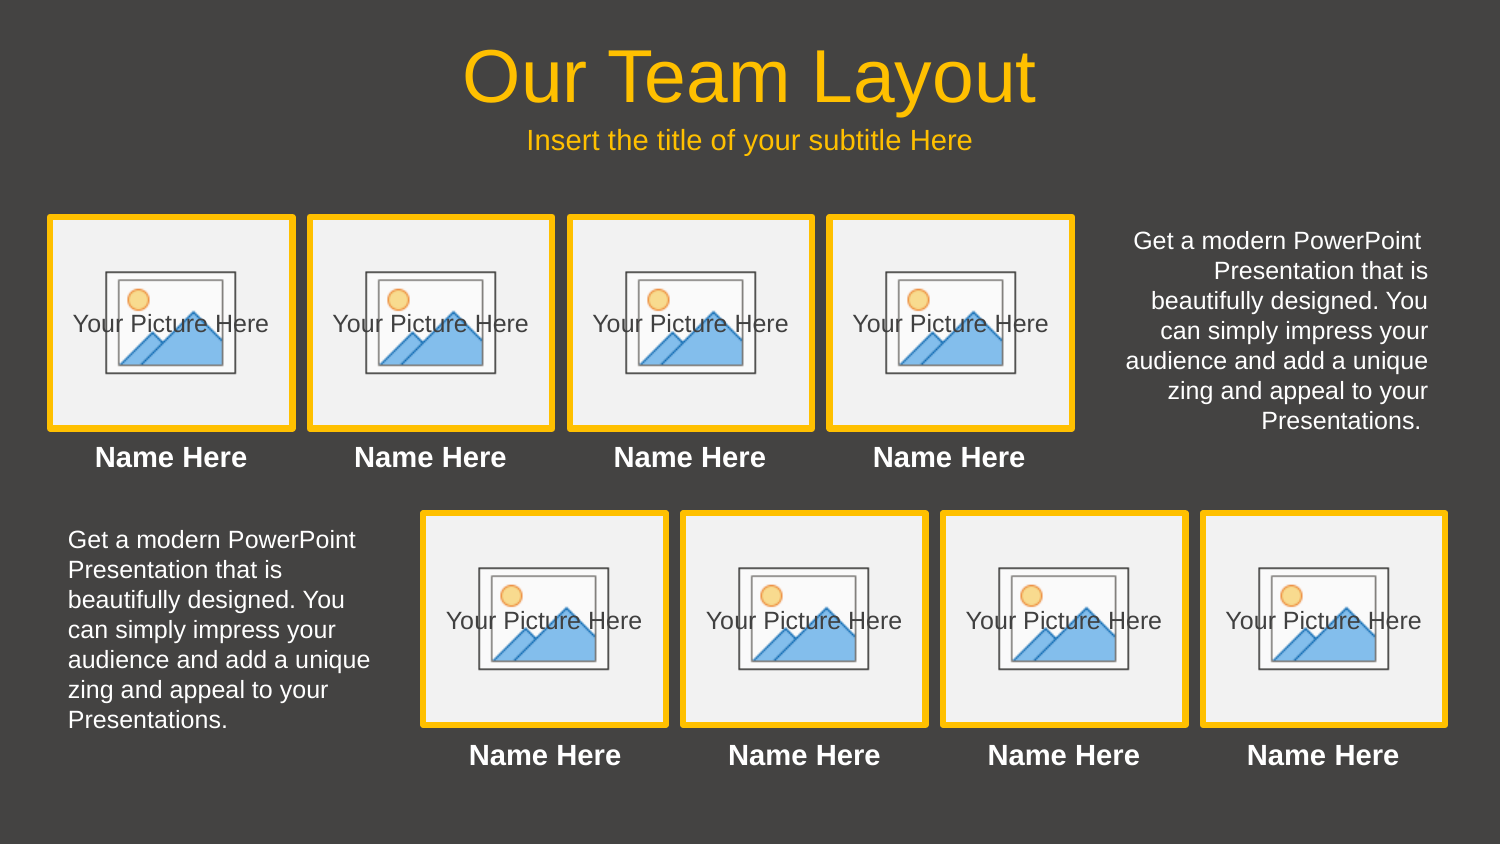

Our Team Layout
Insert the title of your subtitle Here
Get a modern PowerPoint  Presentation that is beautifully designed. You can simply impress your audience and add a unique zing and appeal to your Presentations.

Name Here
Name Here
Name Here
Name Here
Get a modern PowerPoint  Presentation that is beautifully designed. You can simply impress your audience and add a unique zing and appeal to your Presentations.

Name Here
Name Here
Name Here
Name Here